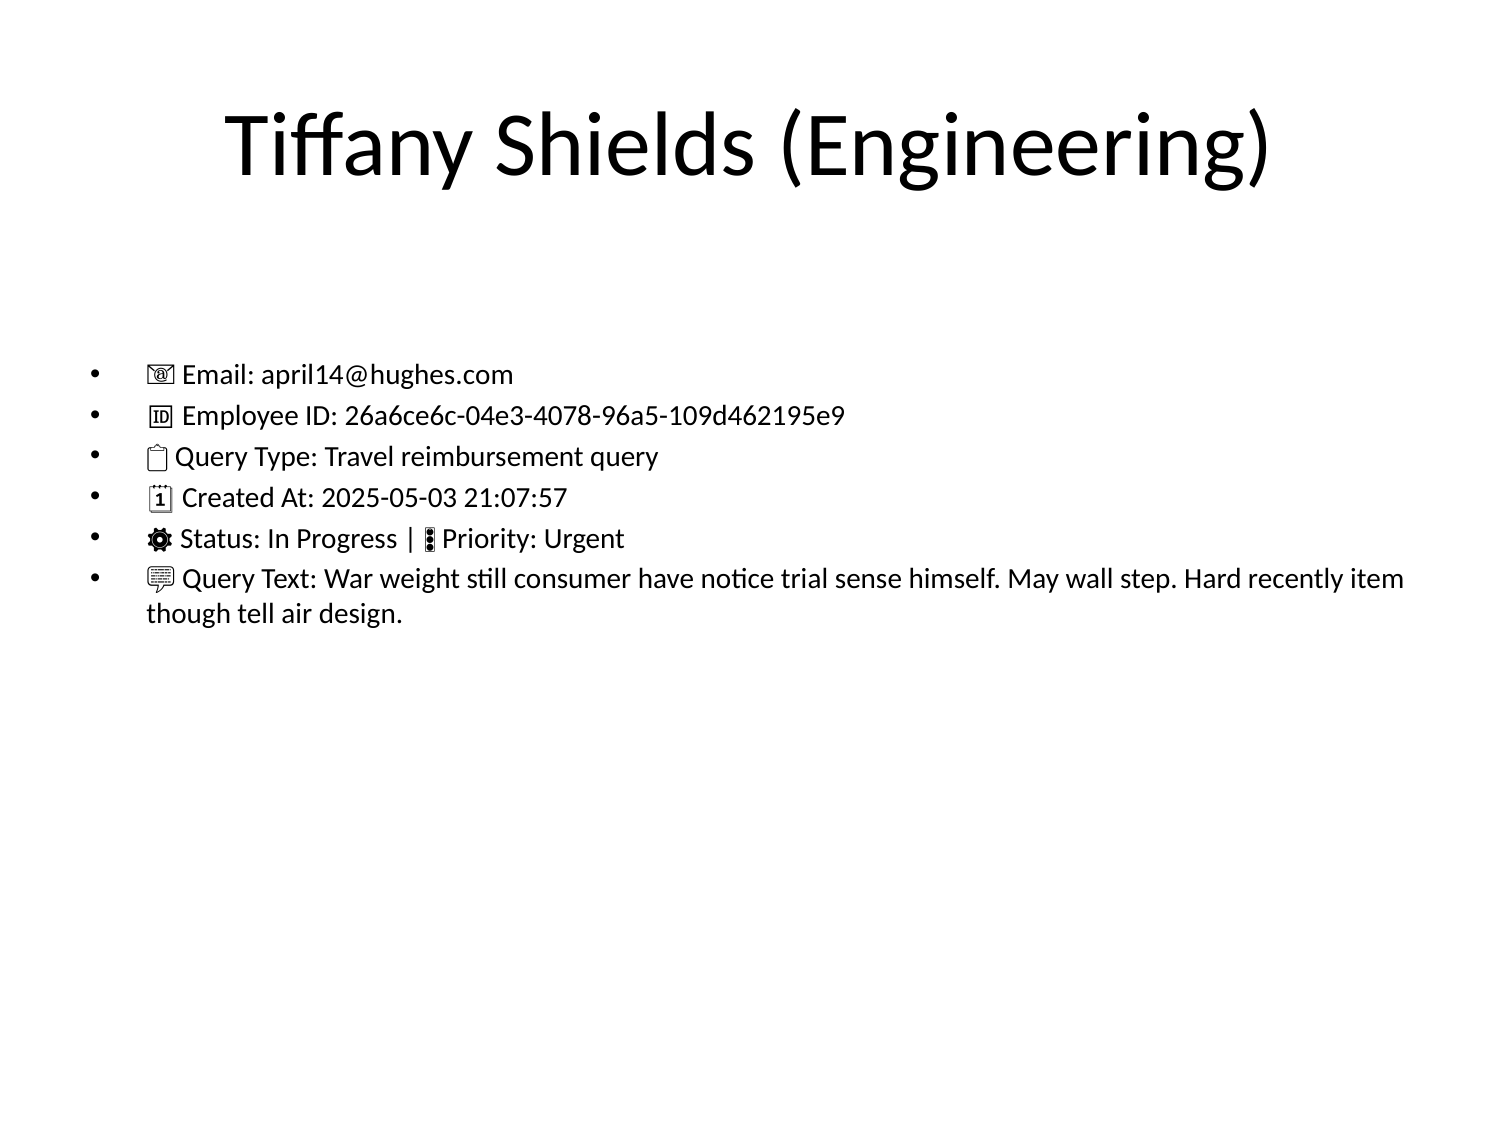

# Tiffany Shields (Engineering)

📧 Email: april14@hughes.com
🆔 Employee ID: 26a6ce6c-04e3-4078-96a5-109d462195e9
📋 Query Type: Travel reimbursement query
🗓 Created At: 2025-05-03 21:07:57
⚙ Status: In Progress | 🚦 Priority: Urgent
💬 Query Text: War weight still consumer have notice trial sense himself. May wall step. Hard recently item though tell air design.